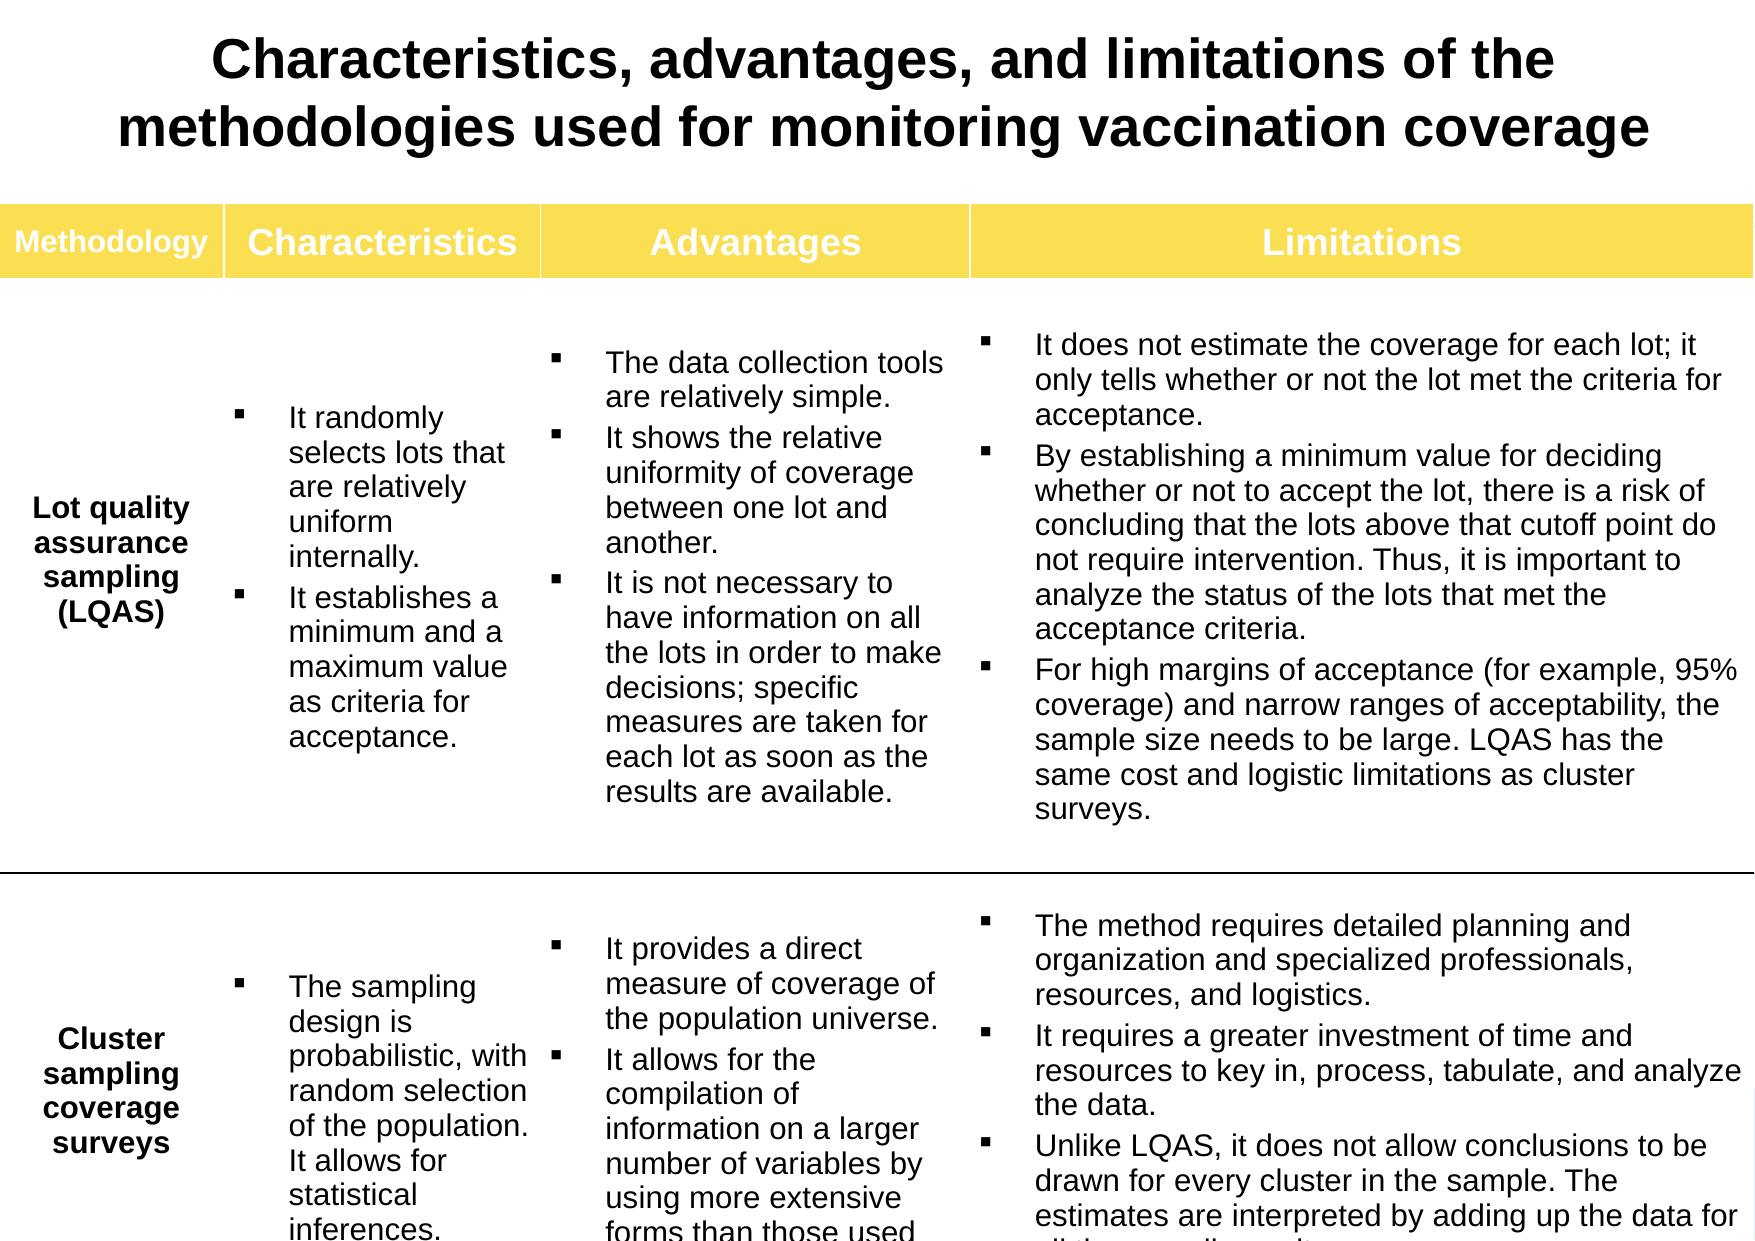

Characteristics, advantages, and limitations of the methodologies used for monitoring vaccination coverage
| Methodology | Characteristics | Advantages | Limitations |
| --- | --- | --- | --- |
| Lot quality assurance sampling (LQAS) | It randomly selects lots that are relatively uniform internally. It establishes a minimum and a maximum value as criteria for acceptance. | The data collection tools are relatively simple. It shows the relative uniformity of coverage between one lot and another. It is not necessary to have information on all the lots in order to make decisions; specific measures are taken for each lot as soon as the results are available. | It does not estimate the coverage for each lot; it only tells whether or not the lot met the criteria for acceptance. By establishing a minimum value for deciding whether or not to accept the lot, there is a risk of concluding that the lots above that cutoff point do not require intervention. Thus, it is important to analyze the status of the lots that met the acceptance criteria. For high margins of acceptance (for example, 95% coverage) and narrow ranges of acceptability, the sample size needs to be large. LQAS has the same cost and logistic limitations as cluster surveys. |
| Cluster sampling coverage surveys | The sampling design is probabilistic, with random selection of the population. It allows for statistical inferences. | It provides a direct measure of coverage of the population universe. It allows for the compilation of information on a larger number of variables by using more extensive forms than those used with the rapid methods. | The method requires detailed planning and organization and specialized professionals, resources, and logistics. It requires a greater investment of time and resources to key in, process, tabulate, and analyze the data. Unlike LQAS, it does not allow conclusions to be drawn for every cluster in the sample. The estimates are interpreted by adding up the data for all the sampling units. The results can be affected by biases. |
#